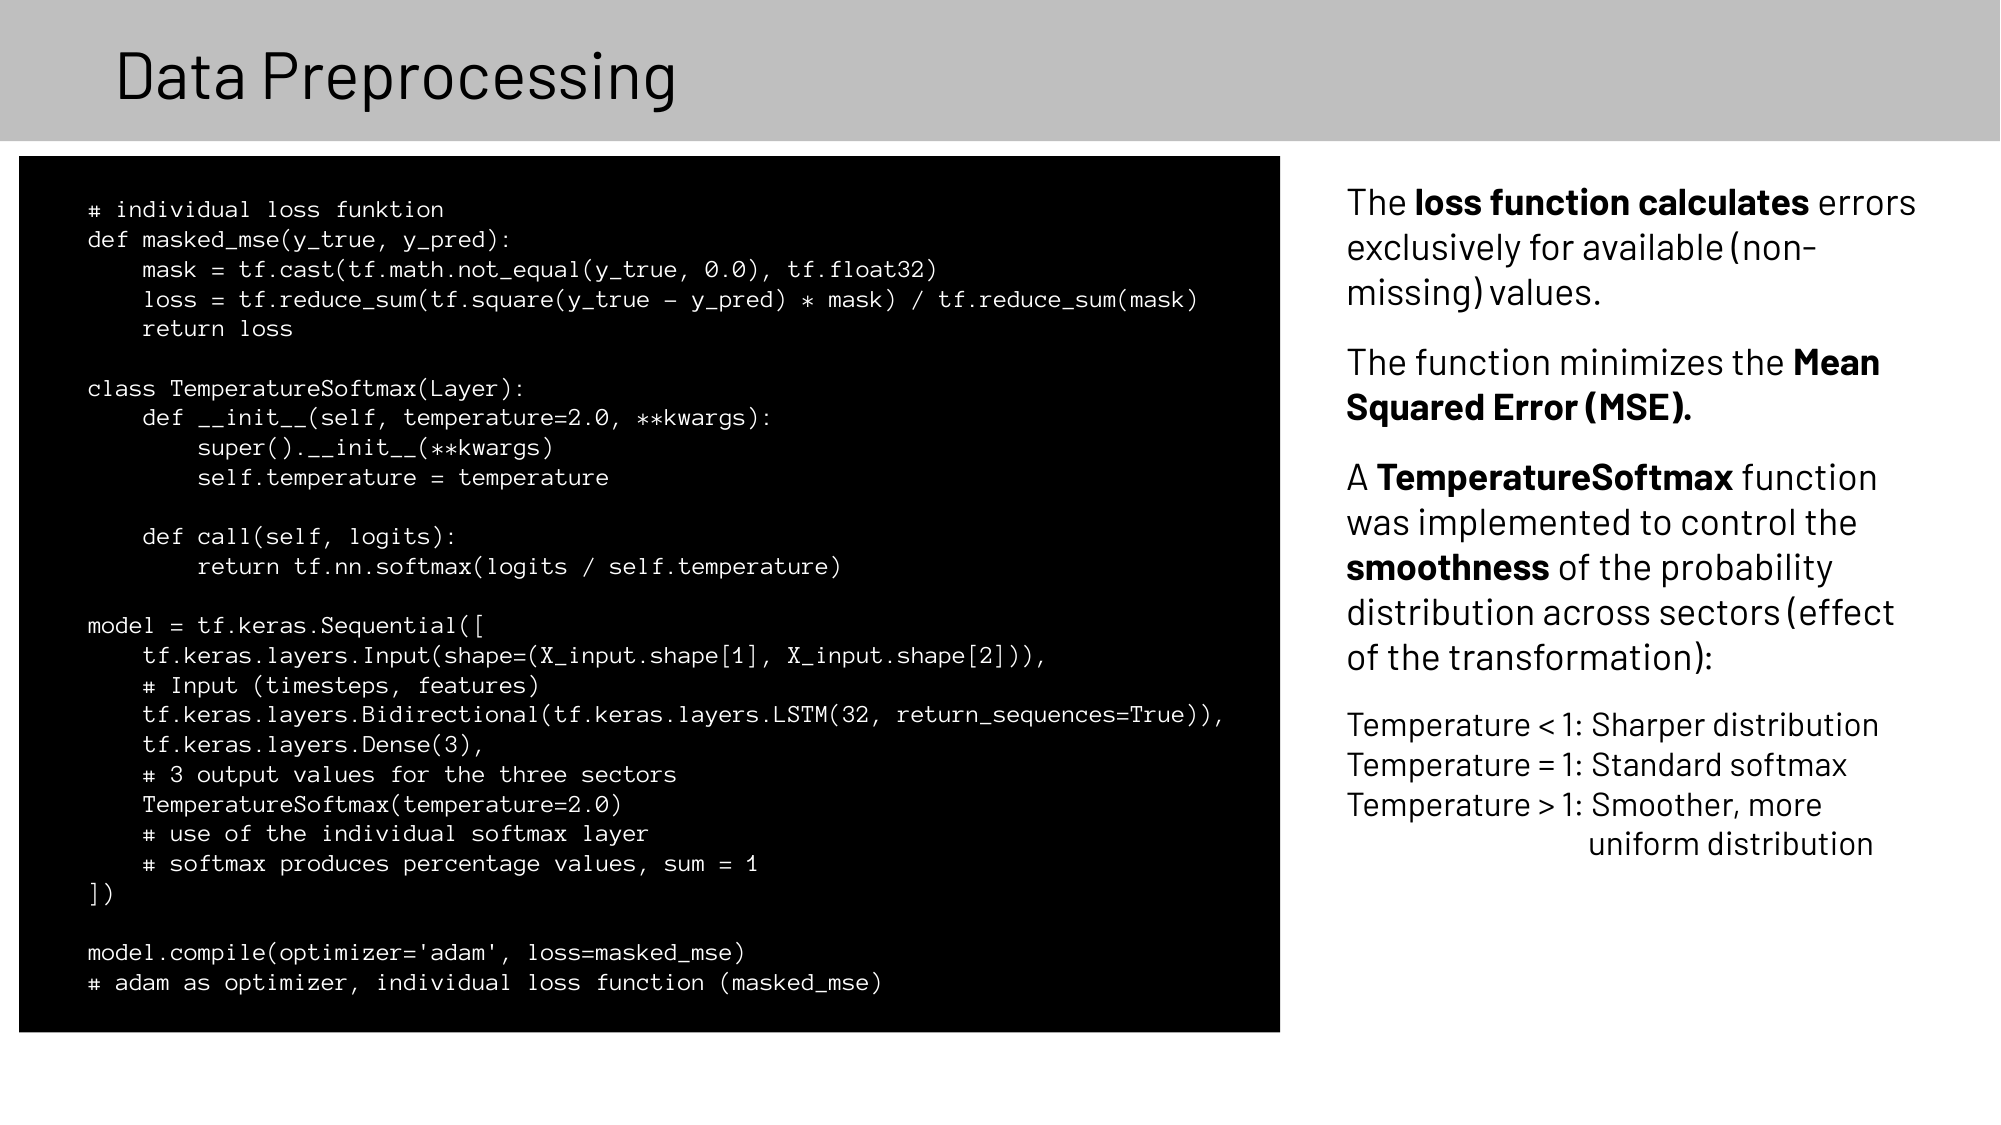

Data Preprocessing
   
    # individual loss funktion
    def masked_mse(y_true, y_pred):
        mask = tf.cast(tf.math.not_equal(y_true, 0.0), tf.float32)
        loss = tf.reduce_sum(tf.square(y_true - y_pred) * mask) / tf.reduce_sum(mask)
        return loss
    class TemperatureSoftmax(Layer):
        def __init__(self, temperature=2.0, **kwargs):
            super().__init__(**kwargs)
            self.temperature = temperature
        def call(self, logits):
            return tf.nn.softmax(logits / self.temperature)
    model = tf.keras.Sequential([
        tf.keras.layers.Input(shape=(X_input.shape[1], X_input.shape[2])),
        # Input (timesteps, features)
        tf.keras.layers.Bidirectional(tf.keras.layers.LSTM(32, return_sequences=True)),
        tf.keras.layers.Dense(3),  
        # 3 output values for the three sectors
        TemperatureSoftmax(temperature=2.0)  
        # use of the individual softmax layer
        # softmax produces percentage values, sum = 1
    ])
    model.compile(optimizer='adam', loss=masked_mse)
    # adam as optimizer, individual loss function (masked_mse)

The loss function calculates errors exclusively for available (non-missing) values.
The function minimizes the Mean Squared Error (MSE).
A TemperatureSoftmax function was implemented to control the smoothness of the probability distribution across sectors (effect of the transformation):
Temperature < 1: Sharper distribution
Temperature = 1: Standard softmax
Temperature > 1: Smoother, more
                                    uniform distribution